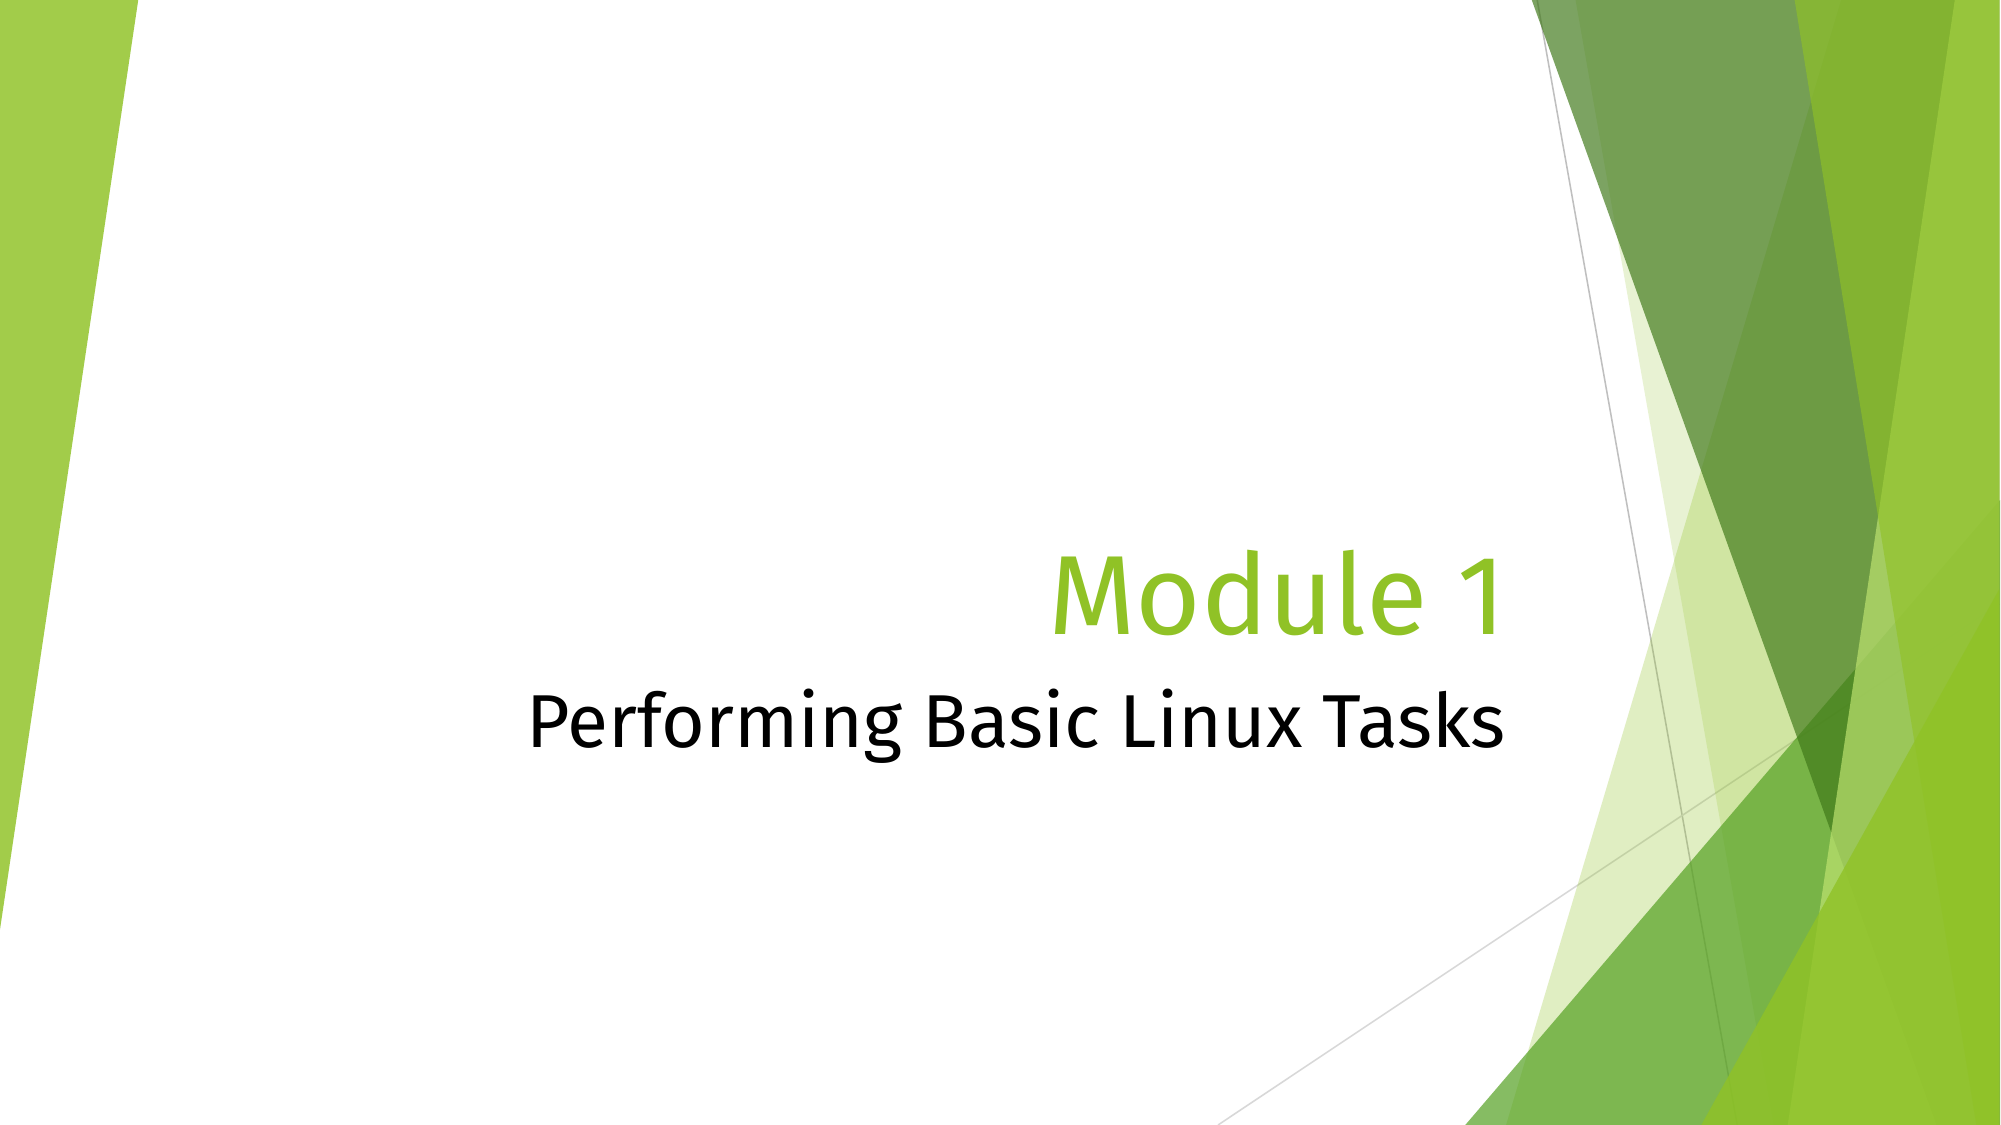

# Module 1
Performing Basic Linux Tasks